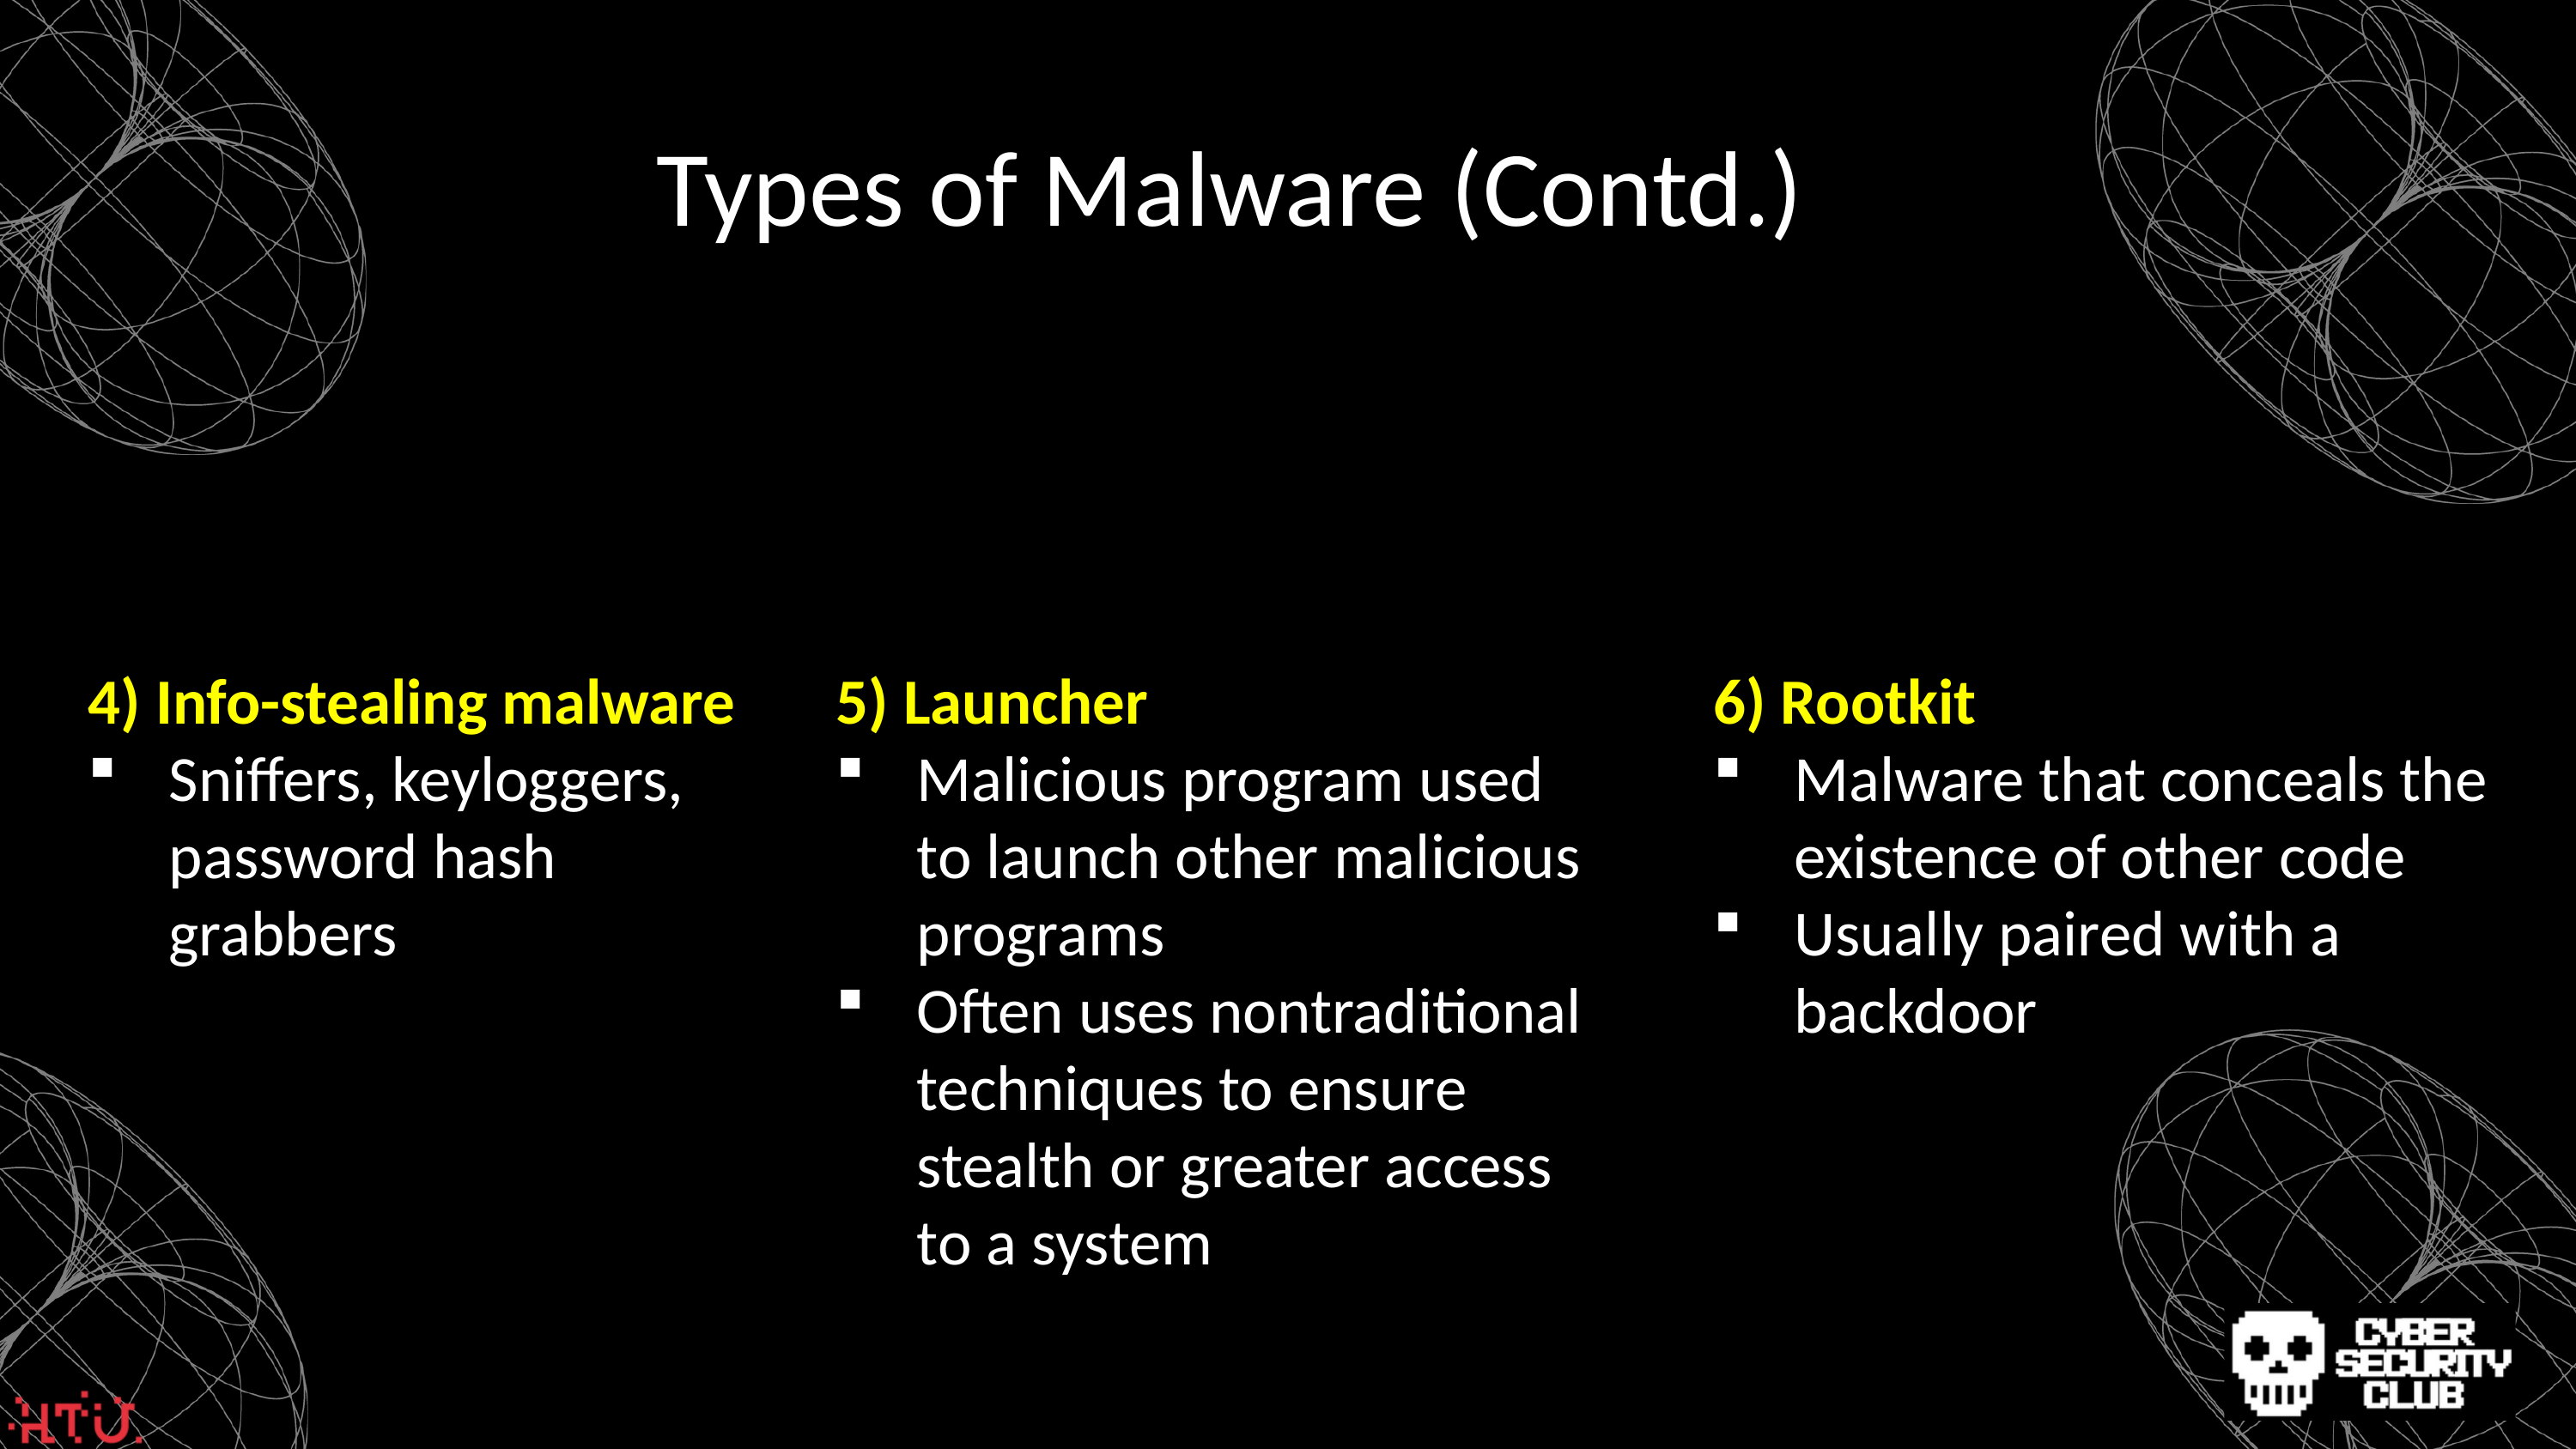

Types of Malware (Contd.)
6) Rootkit
Malware that conceals the existence of other code
Usually paired with a backdoor
4) Info-stealing malware
Sniffers, keyloggers, password hash grabbers
5) Launcher
Malicious program used to launch other malicious programs
Often uses nontraditional techniques to ensure stealth or greater access to a system